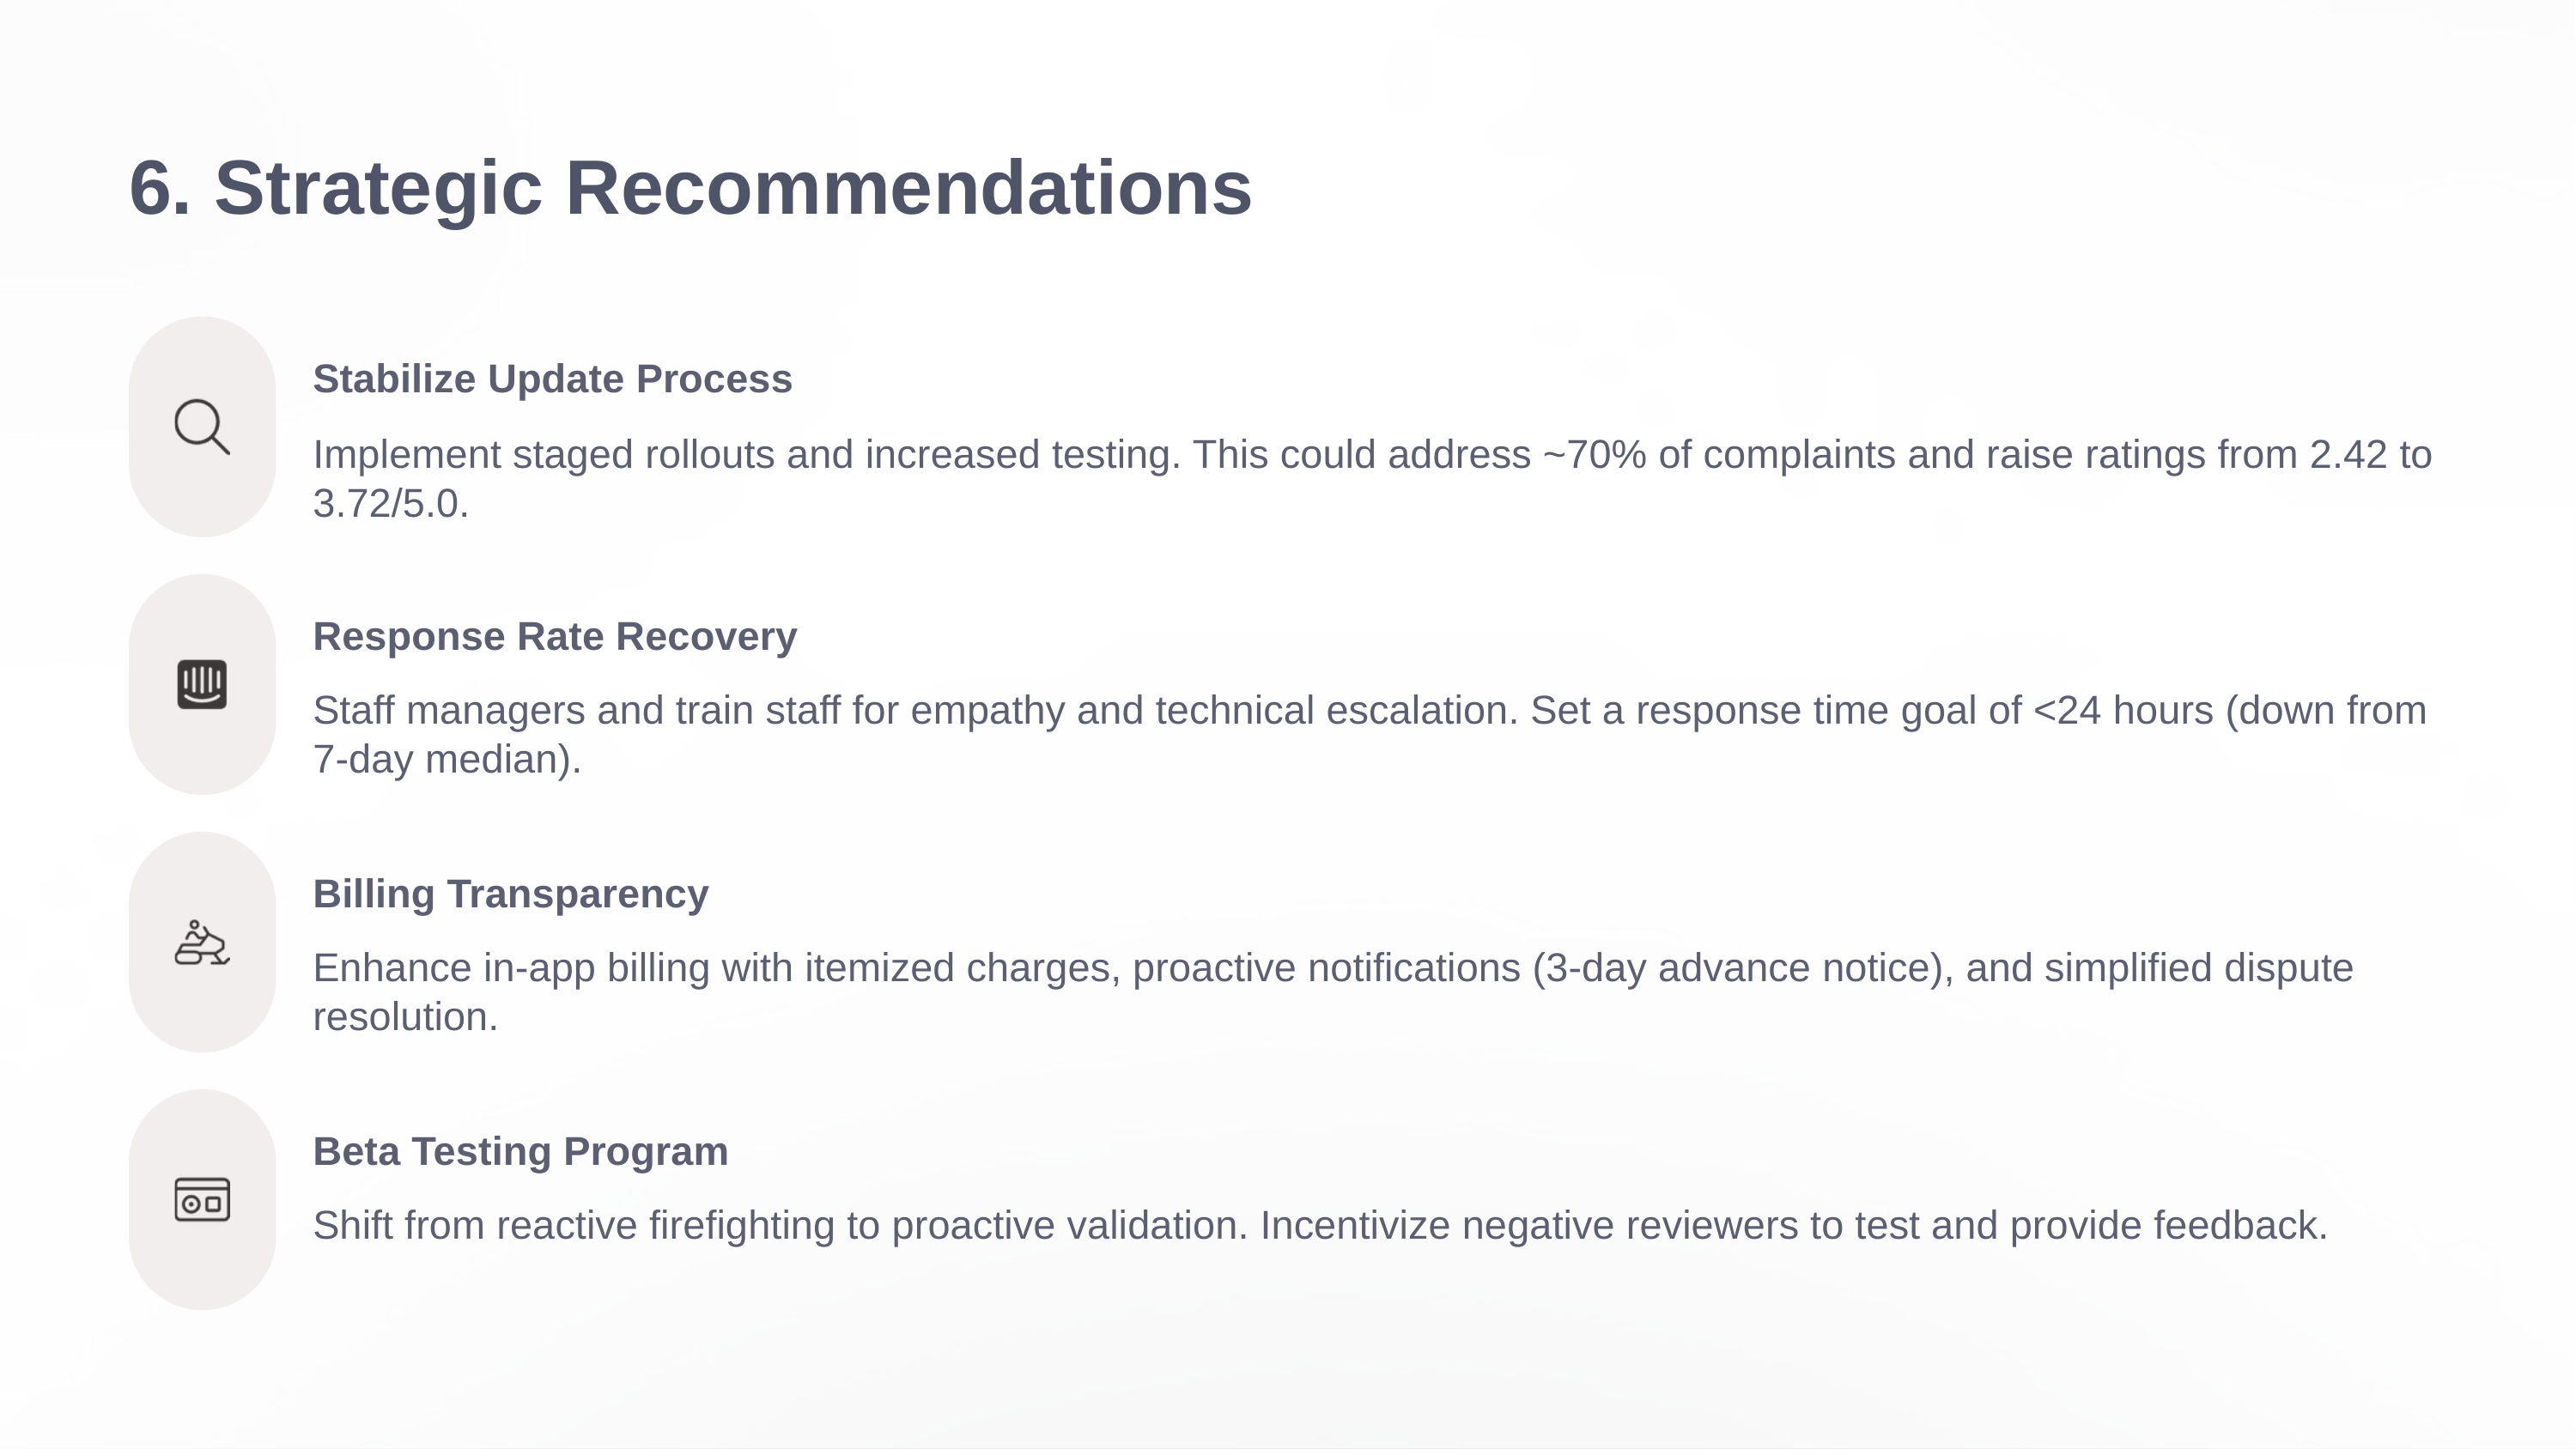

6. Strategic Recommendations

Stabilize Update Process

Implement staged rollouts and increased testing. This could address ~70% of complaints and raise ratings from 2.42 to 3.72/5.0.

Response Rate Recovery

Staff managers and train staff for empathy and technical escalation. Set a response time goal of <24 hours (down from 7-day median).

Billing Transparency

Enhance in-app billing with itemized charges, proactive notifications (3-day advance notice), and simplified dispute resolution.

Beta Testing Program

Shift from reactive firefighting to proactive validation. Incentivize negative reviewers to test and provide feedback.